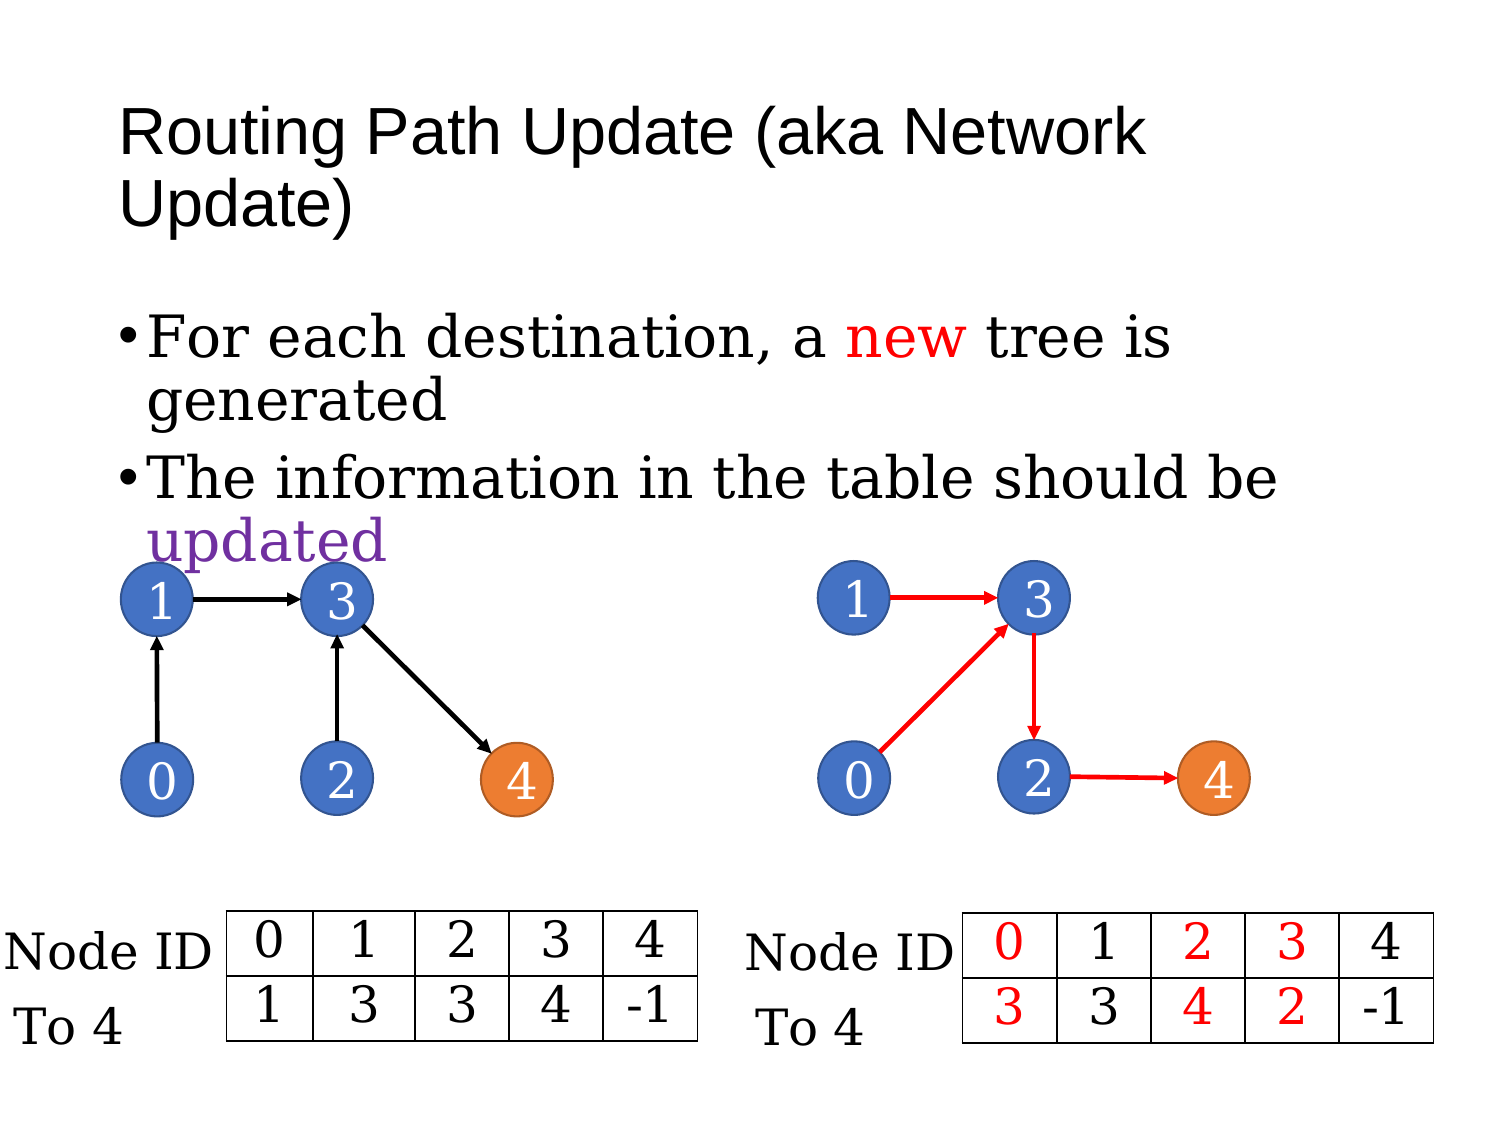

# Routing Path Update (aka Network Update)
For each destination, a new tree is generated
The information in the table should be updated
3
1
2
4
0
3
1
2
4
0
| 0 | 1 | 2 | 3 | 4 |
| --- | --- | --- | --- | --- |
| 1 | 3 | 3 | 4 | -1 |
Node ID
| 0 | 1 | 2 | 3 | 4 |
| --- | --- | --- | --- | --- |
| 3 | 3 | 4 | 2 | -1 |
Node ID
To 4
To 4